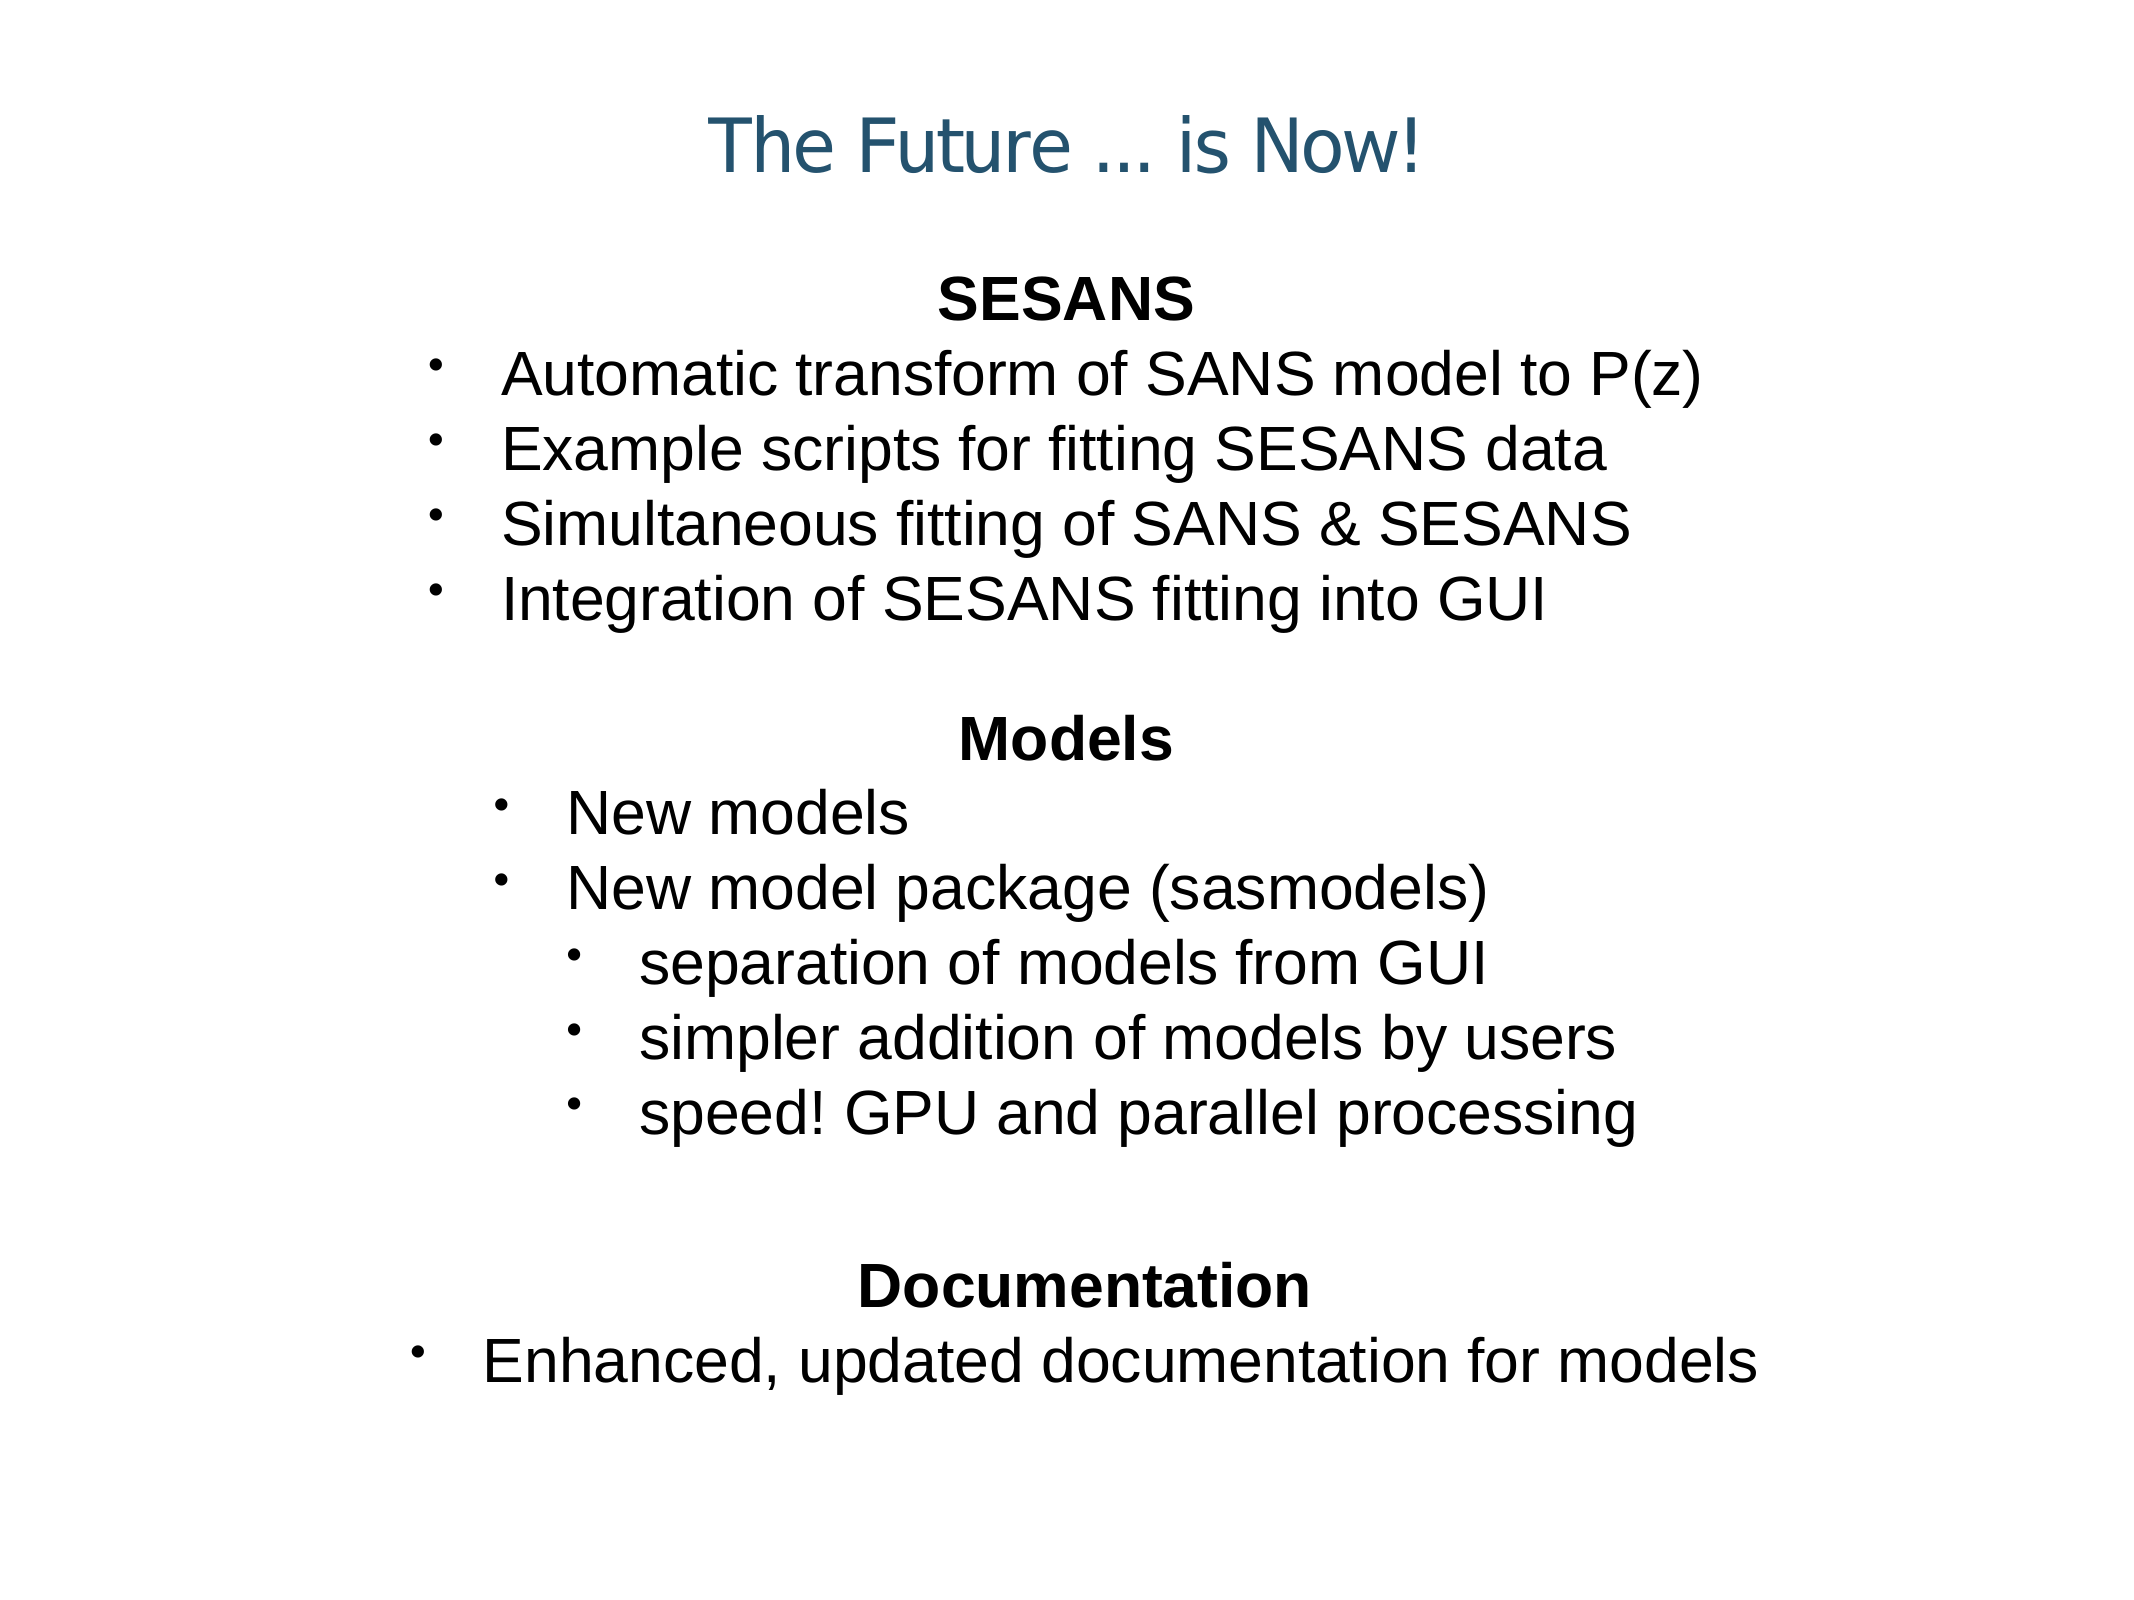

# The Future … is Now!
SESANS
Automatic transform of SANS model to P(z)
Example scripts for fitting SESANS data
Simultaneous fitting of SANS & SESANS
Integration of SESANS fitting into GUI
Models
New models
New model package (sasmodels)
separation of models from GUI
simpler addition of models by users
speed! GPU and parallel processing
Documentation
Enhanced, updated documentation for models
33